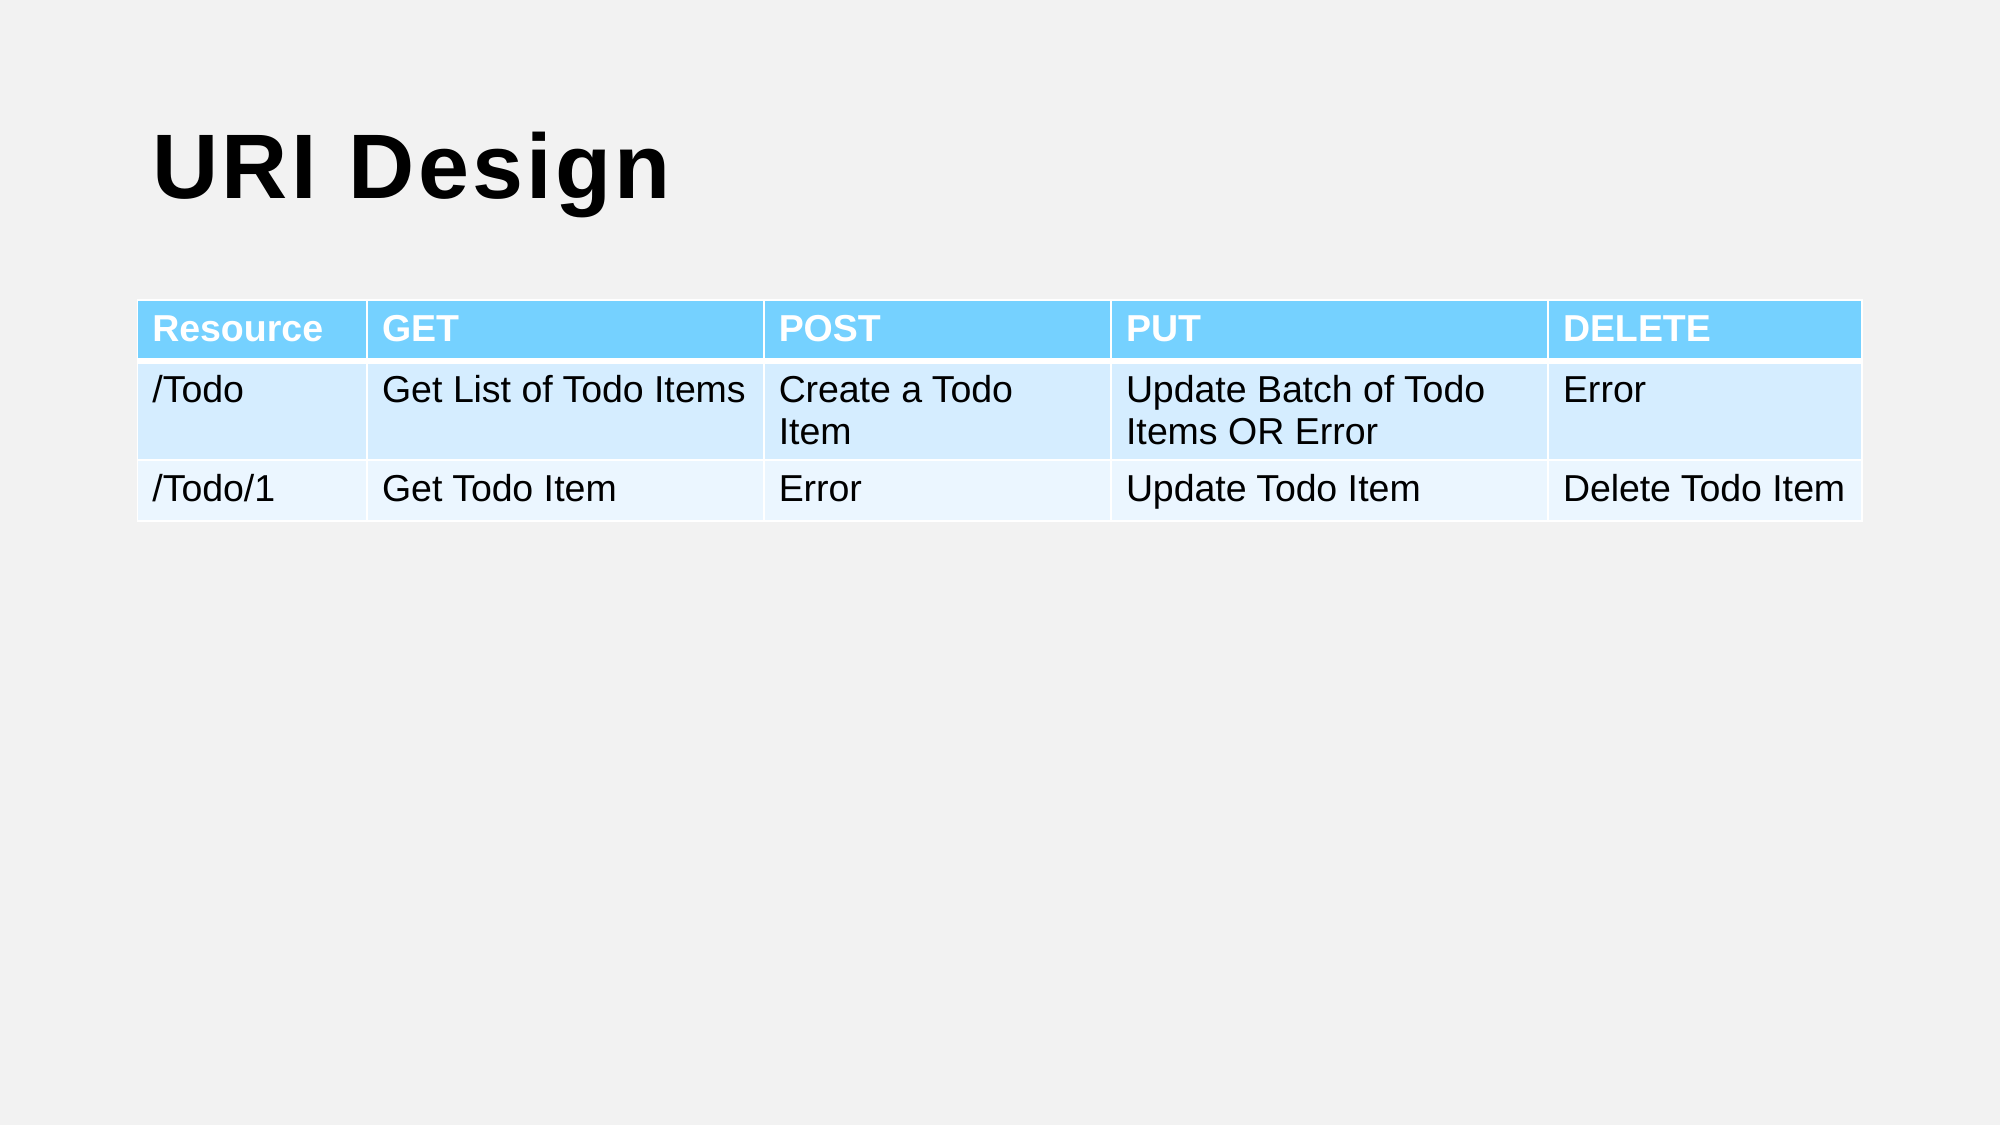

# URI Design
| Resource | GET | POST | PUT | DELETE |
| --- | --- | --- | --- | --- |
| /Todo | Get List of Todo Items | Create a Todo Item | Update Batch of Todo Items OR Error | Error |
| /Todo/1 | Get Todo Item | Error | Update Todo Item | Delete Todo Item |